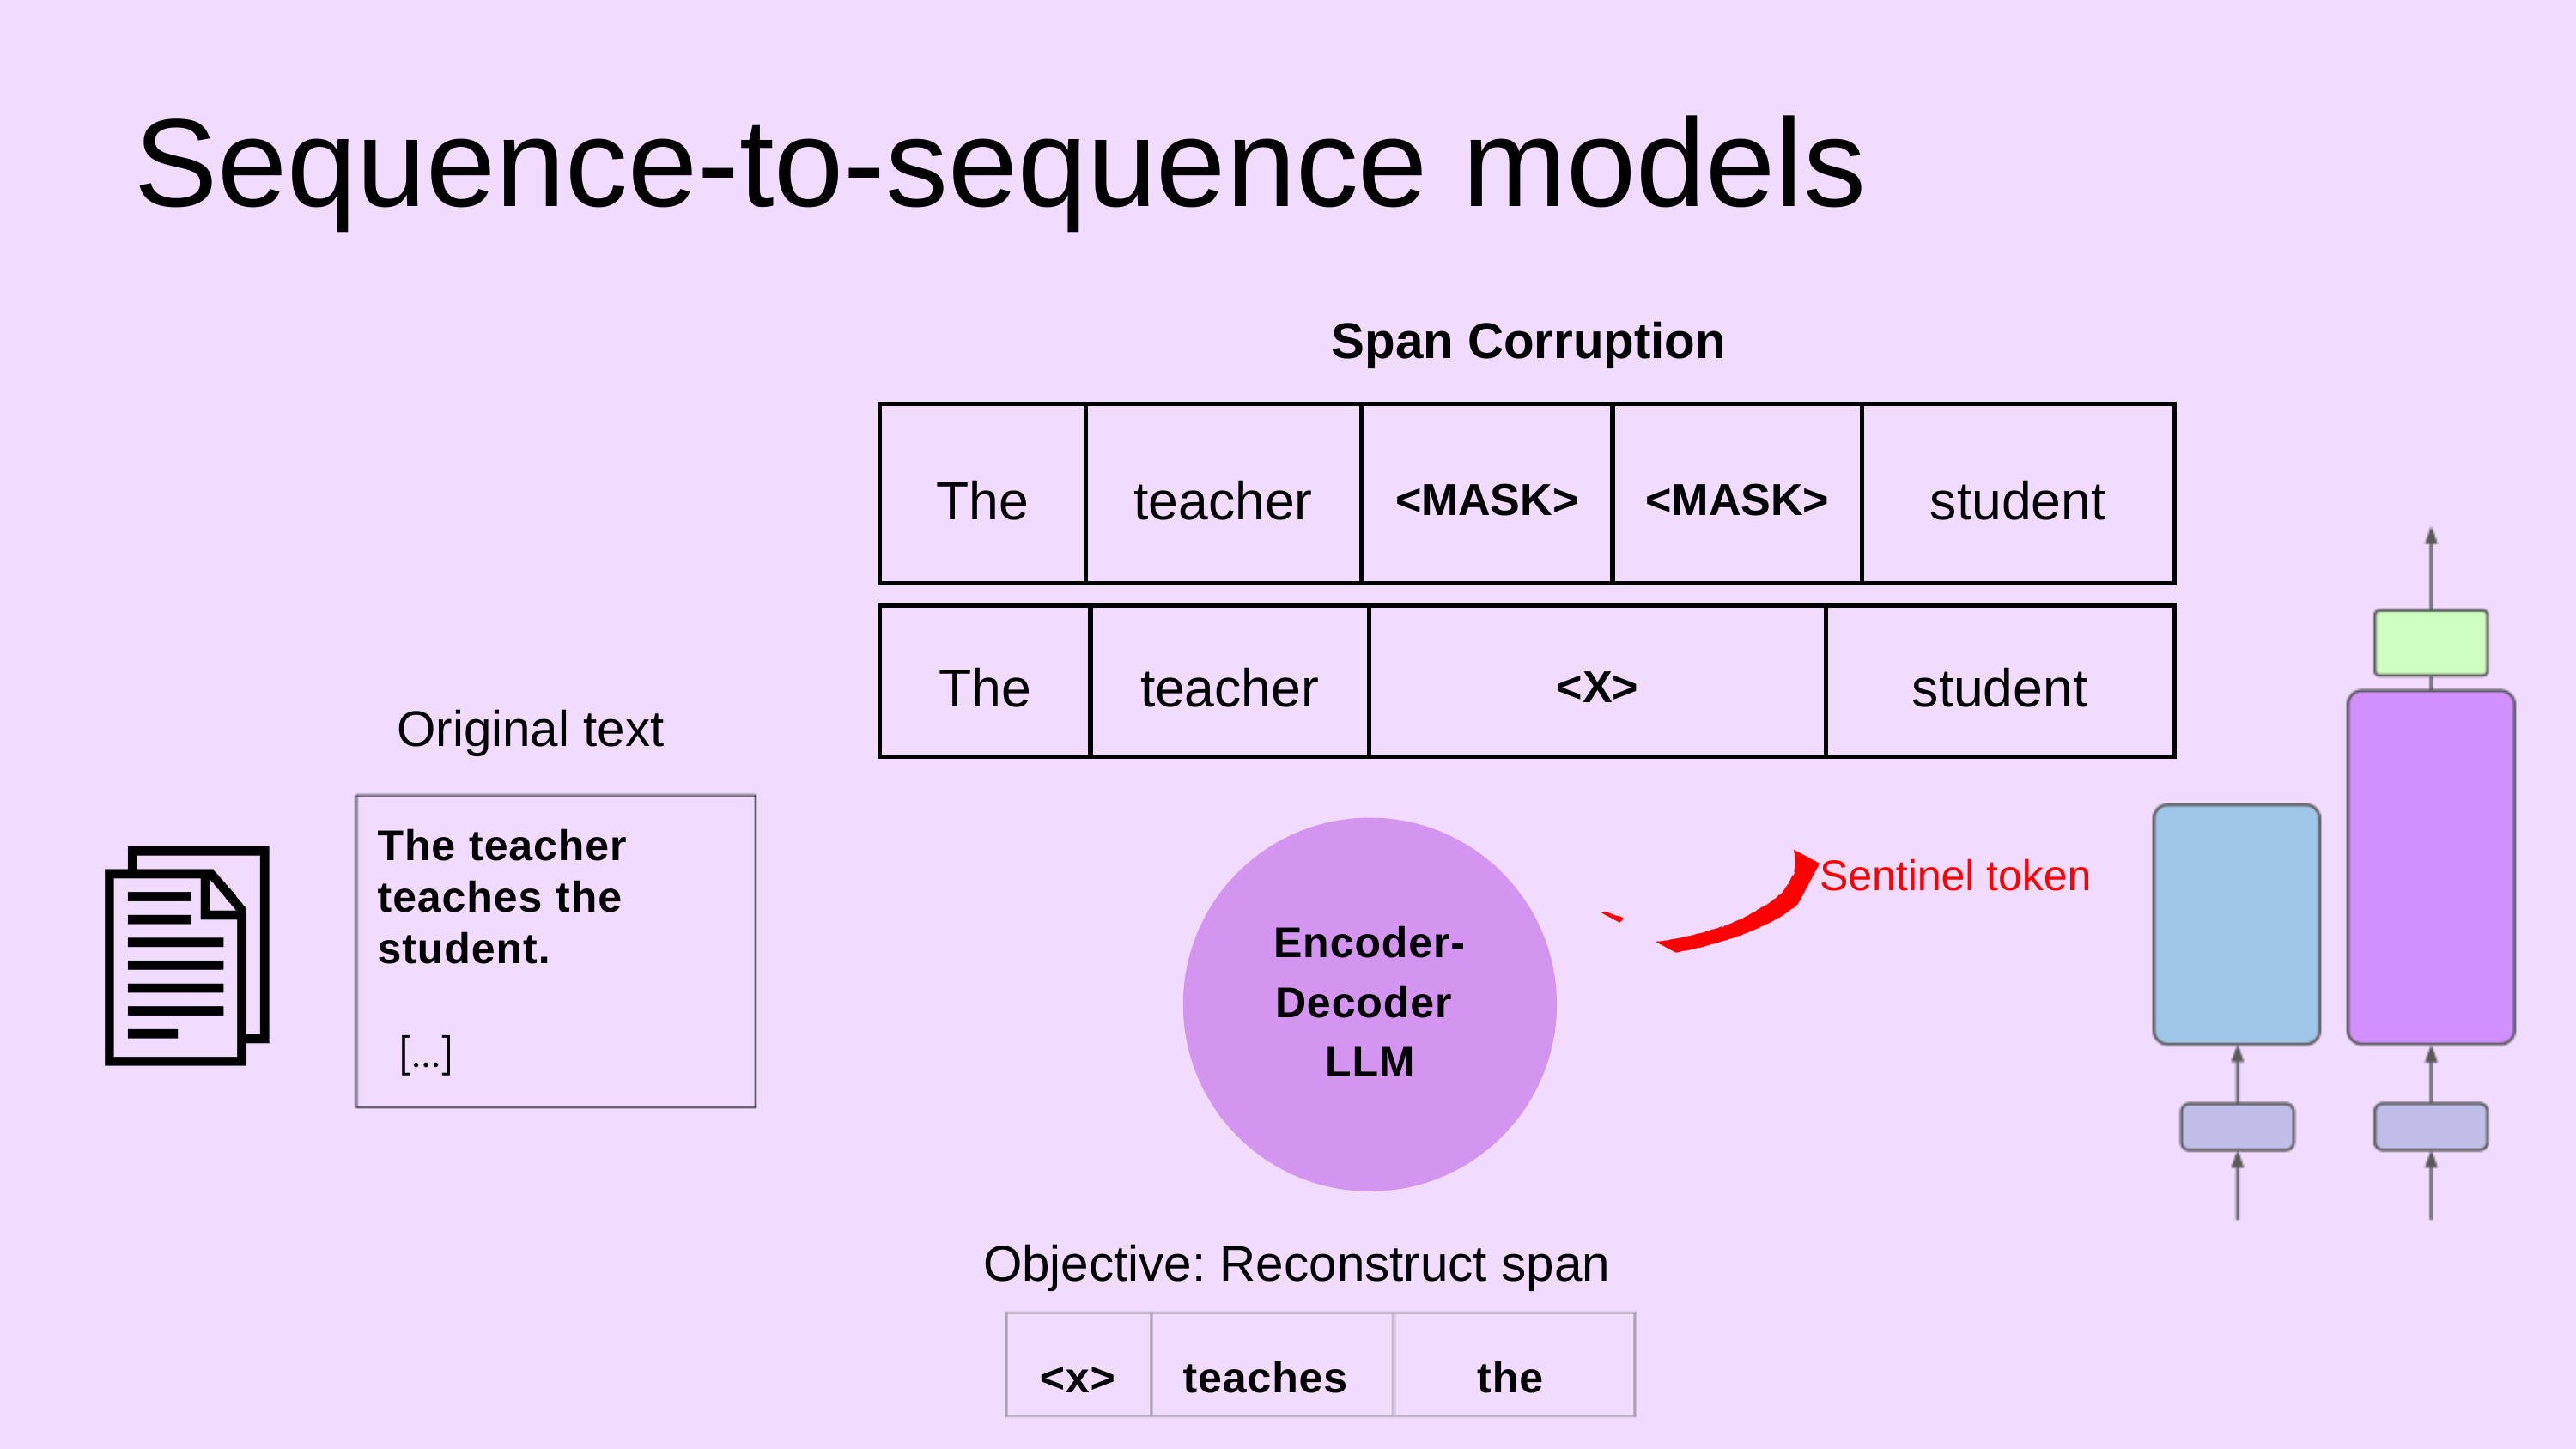

Sequence-to-sequence models
Span Corruption
| The | teacher | <MASK> | <MASK> | student |
| --- | --- | --- | --- | --- |

| The | teacher | <X> | student |
| --- | --- | --- | --- |

Original text

The teacher teaches the student.

Encoder-Decoder
LLM

Sentinel token
[...]
Objective: Reconstruct span

<x>
teaches
the